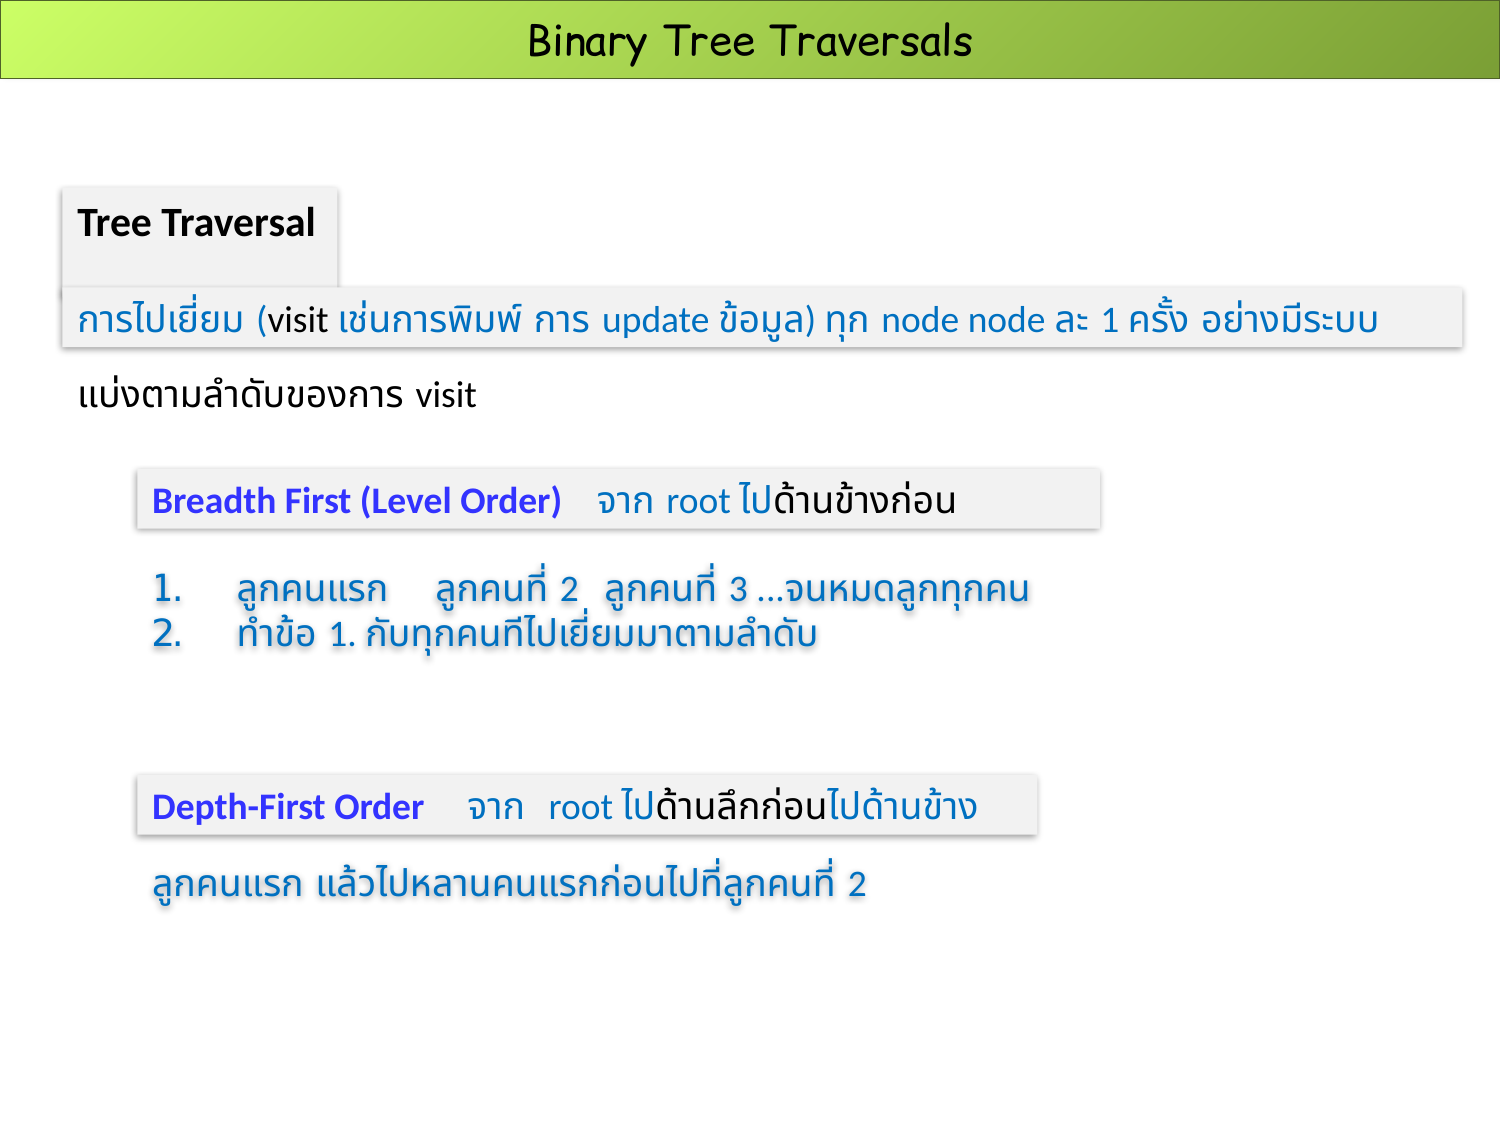

# Binary Tree Traversals
Tree Traversal
การไปเยี่ยม (visit เช่นการพิมพ์ การ update ข้อมูล) ทุก node node ละ 1 ครั้ง อย่างมีระบบ
แบ่งตามลำดับของการ visit
Breadth First (Level Order)    จาก root ไปด้านข้างก่อน
ลูกคนแรก    ลูกคนที่ 2   ลูกคนที่ 3 ...จนหมดลูกทุกคน
ทำข้อ 1. กับทุกคนทีไปเยี่ยมมาตามลำดับ
Depth-First Order     จาก  root ไปด้านลึกก่อนไปด้านข้าง
ลูกคนแรก แล้วไปหลานคนแรกก่อนไปที่ลูกคนที่ 2